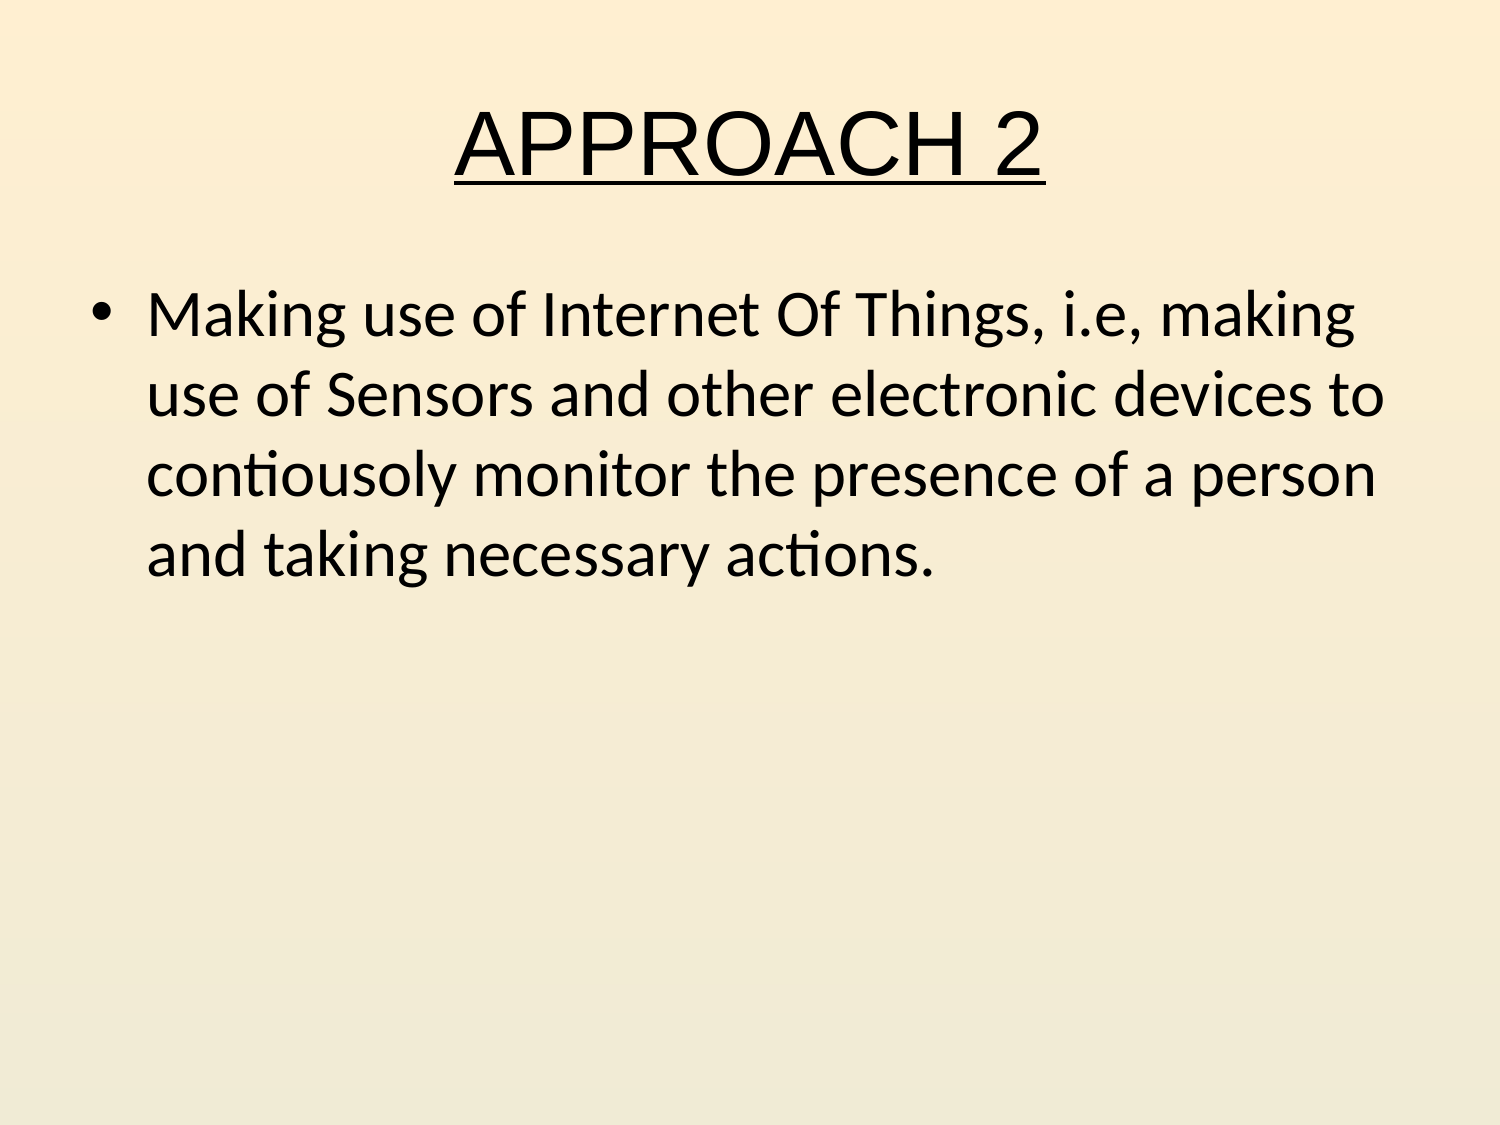

# APPROACH 2
Making use of Internet Of Things, i.e, making use of Sensors and other electronic devices to contiousoly monitor the presence of a person and taking necessary actions.